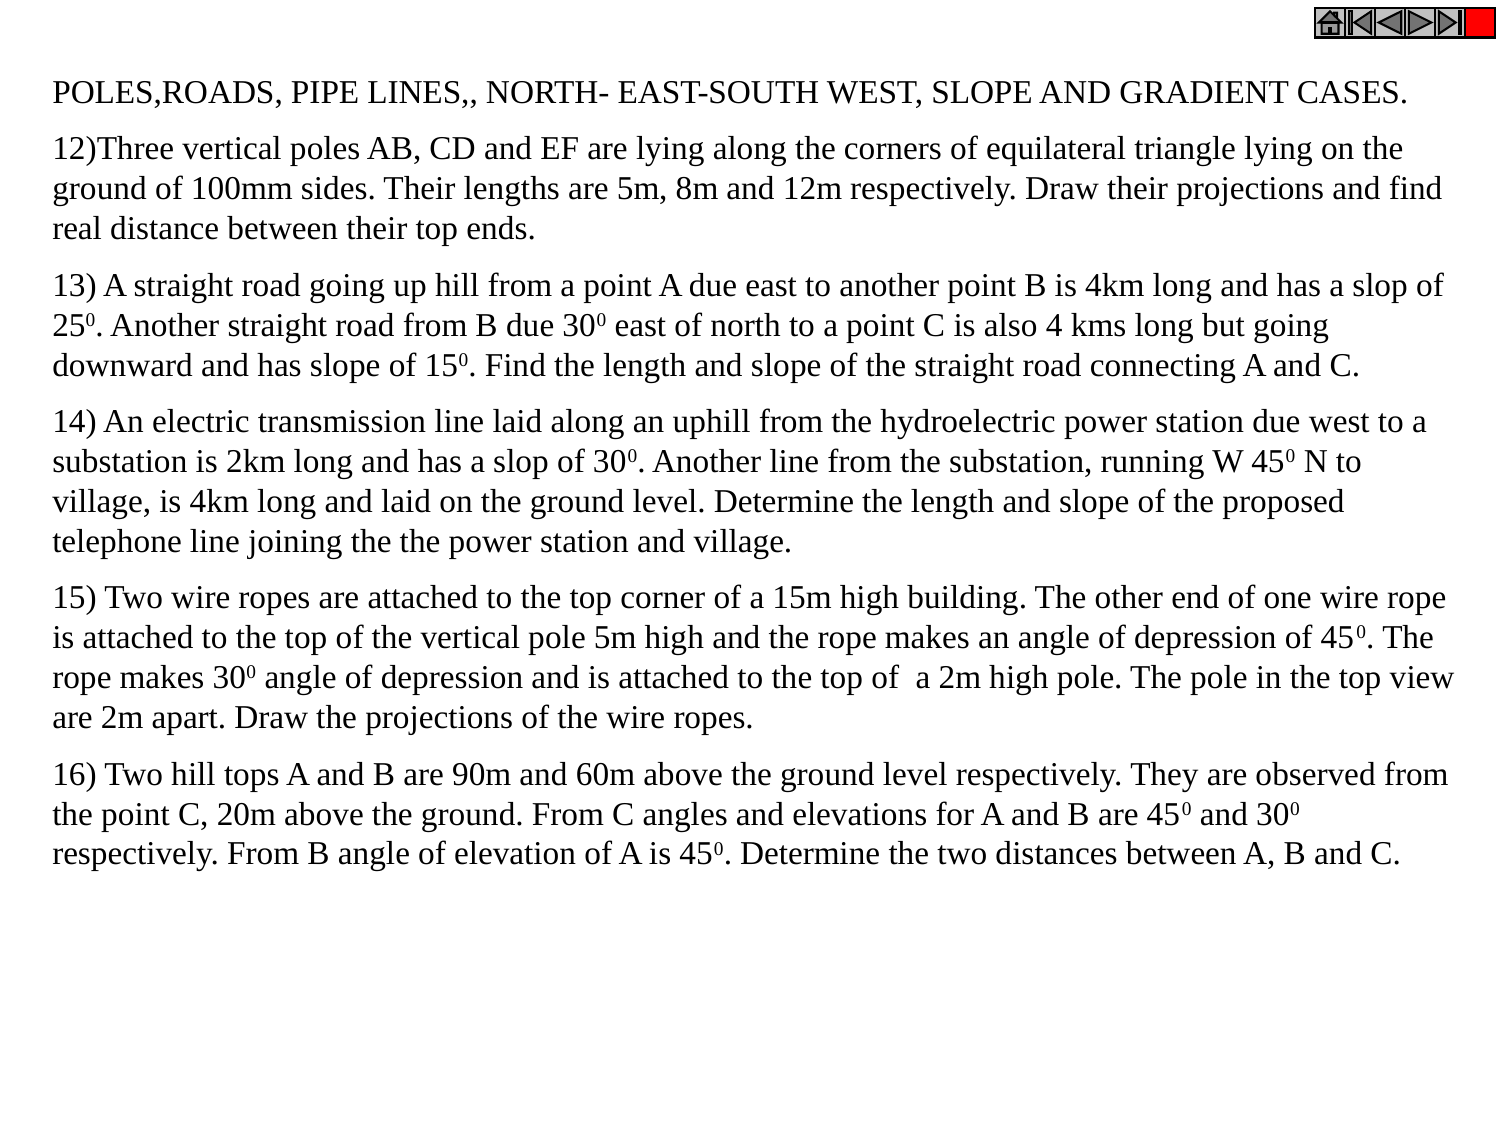

POLES,ROADS, PIPE LINES,, NORTH- EAST-SOUTH WEST, SLOPE AND GRADIENT CASES.
12)Three vertical poles AB, CD and EF are lying along the corners of equilateral triangle lying on the ground of 100mm sides. Their lengths are 5m, 8m and 12m respectively. Draw their projections and find real distance between their top ends.
13) A straight road going up hill from a point A due east to another point B is 4km long and has a slop of 250. Another straight road from B due 300 east of north to a point C is also 4 kms long but going downward and has slope of 150. Find the length and slope of the straight road connecting A and C.
14) An electric transmission line laid along an uphill from the hydroelectric power station due west to a substation is 2km long and has a slop of 300. Another line from the substation, running W 450 N to village, is 4km long and laid on the ground level. Determine the length and slope of the proposed telephone line joining the the power station and village.
15) Two wire ropes are attached to the top corner of a 15m high building. The other end of one wire rope is attached to the top of the vertical pole 5m high and the rope makes an angle of depression of 450. The rope makes 300 angle of depression and is attached to the top of  a 2m high pole. The pole in the top view are 2m apart. Draw the projections of the wire ropes.
16) Two hill tops A and B are 90m and 60m above the ground level respectively. They are observed from the point C, 20m above the ground. From C angles and elevations for A and B are 450 and 300 respectively. From B angle of elevation of A is 450. Determine the two distances between A, B and C.